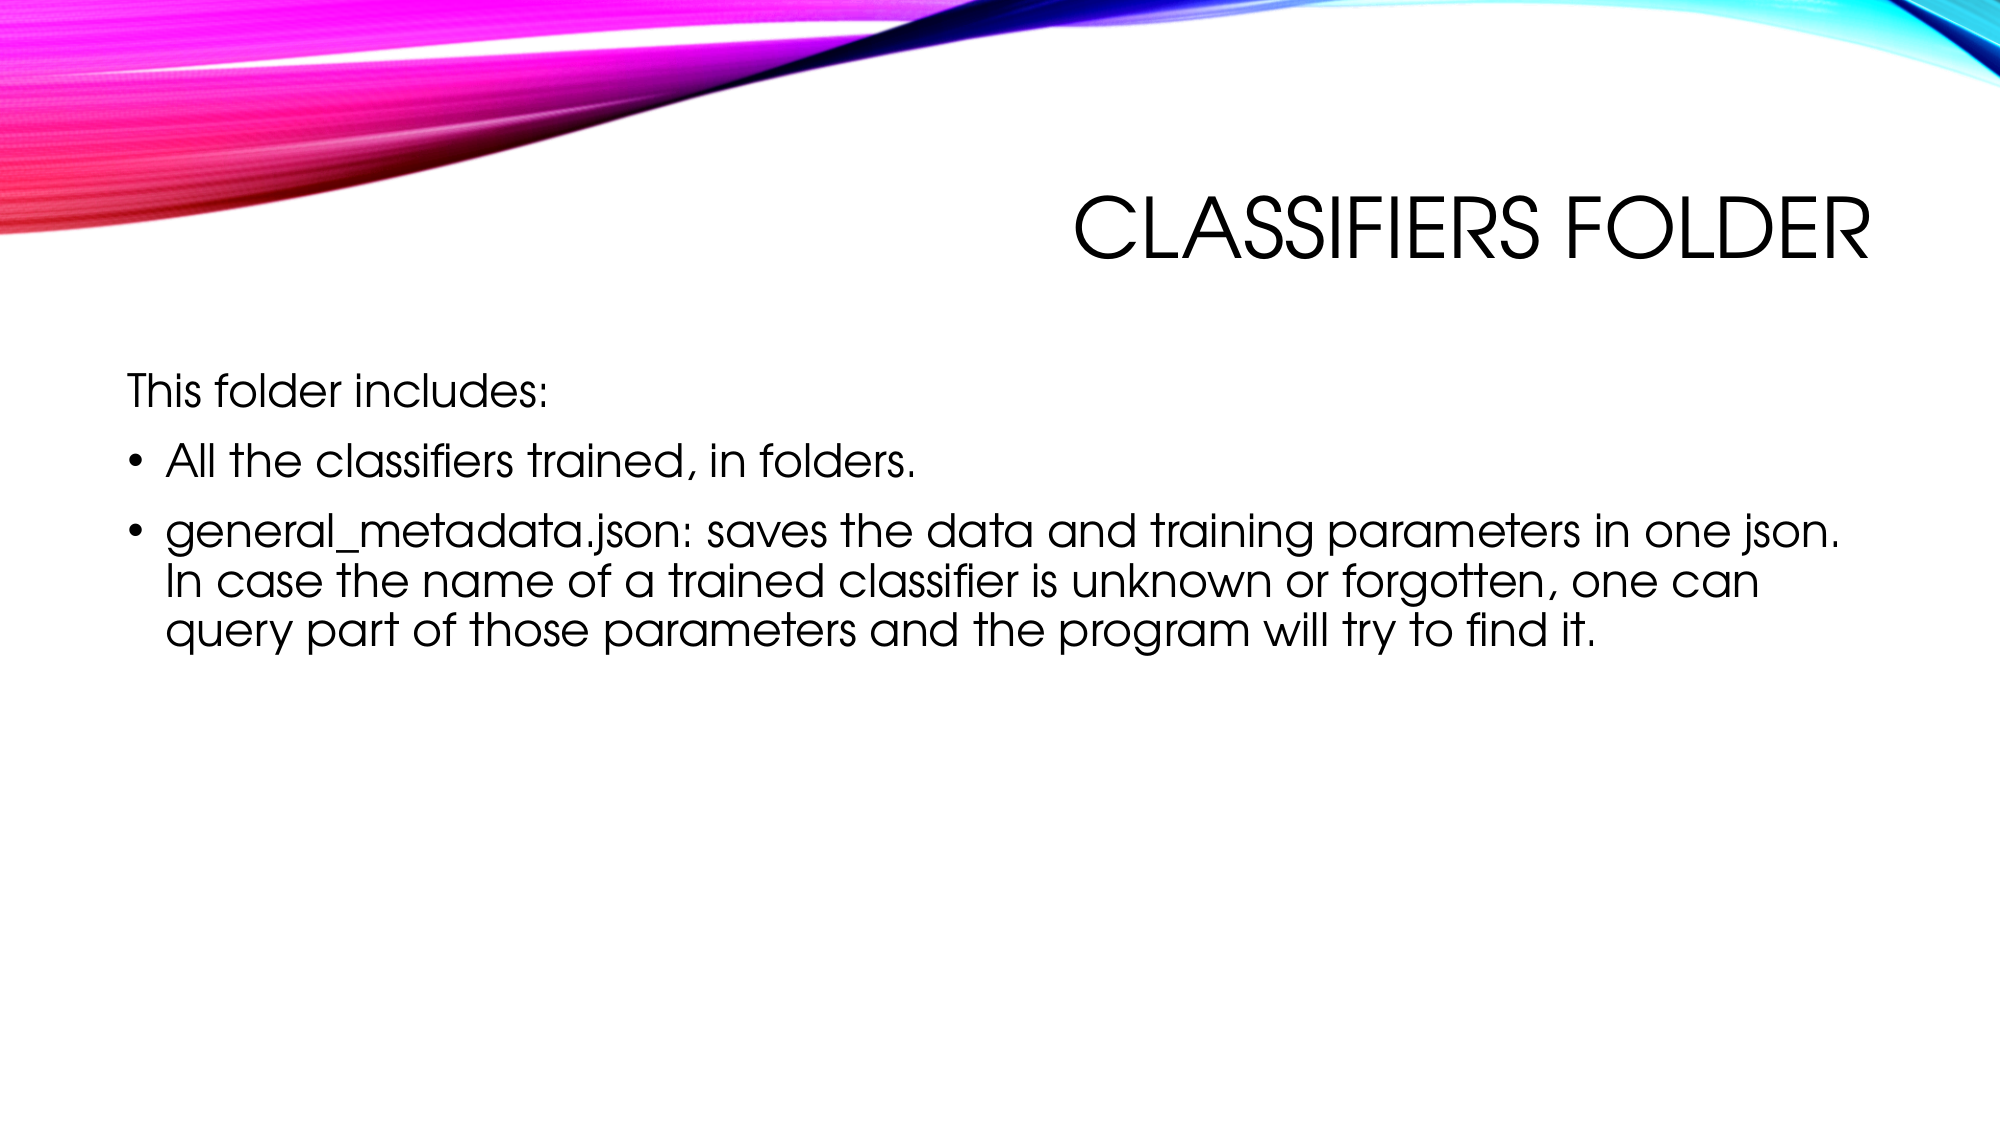

# CLASSIFIERS FOLDER
This folder includes:
All the classifiers trained, in folders.
general_metadata.json: saves the data and training parameters in one json. In case the name of a trained classifier is unknown or forgotten, one can query part of those parameters and the program will try to find it.